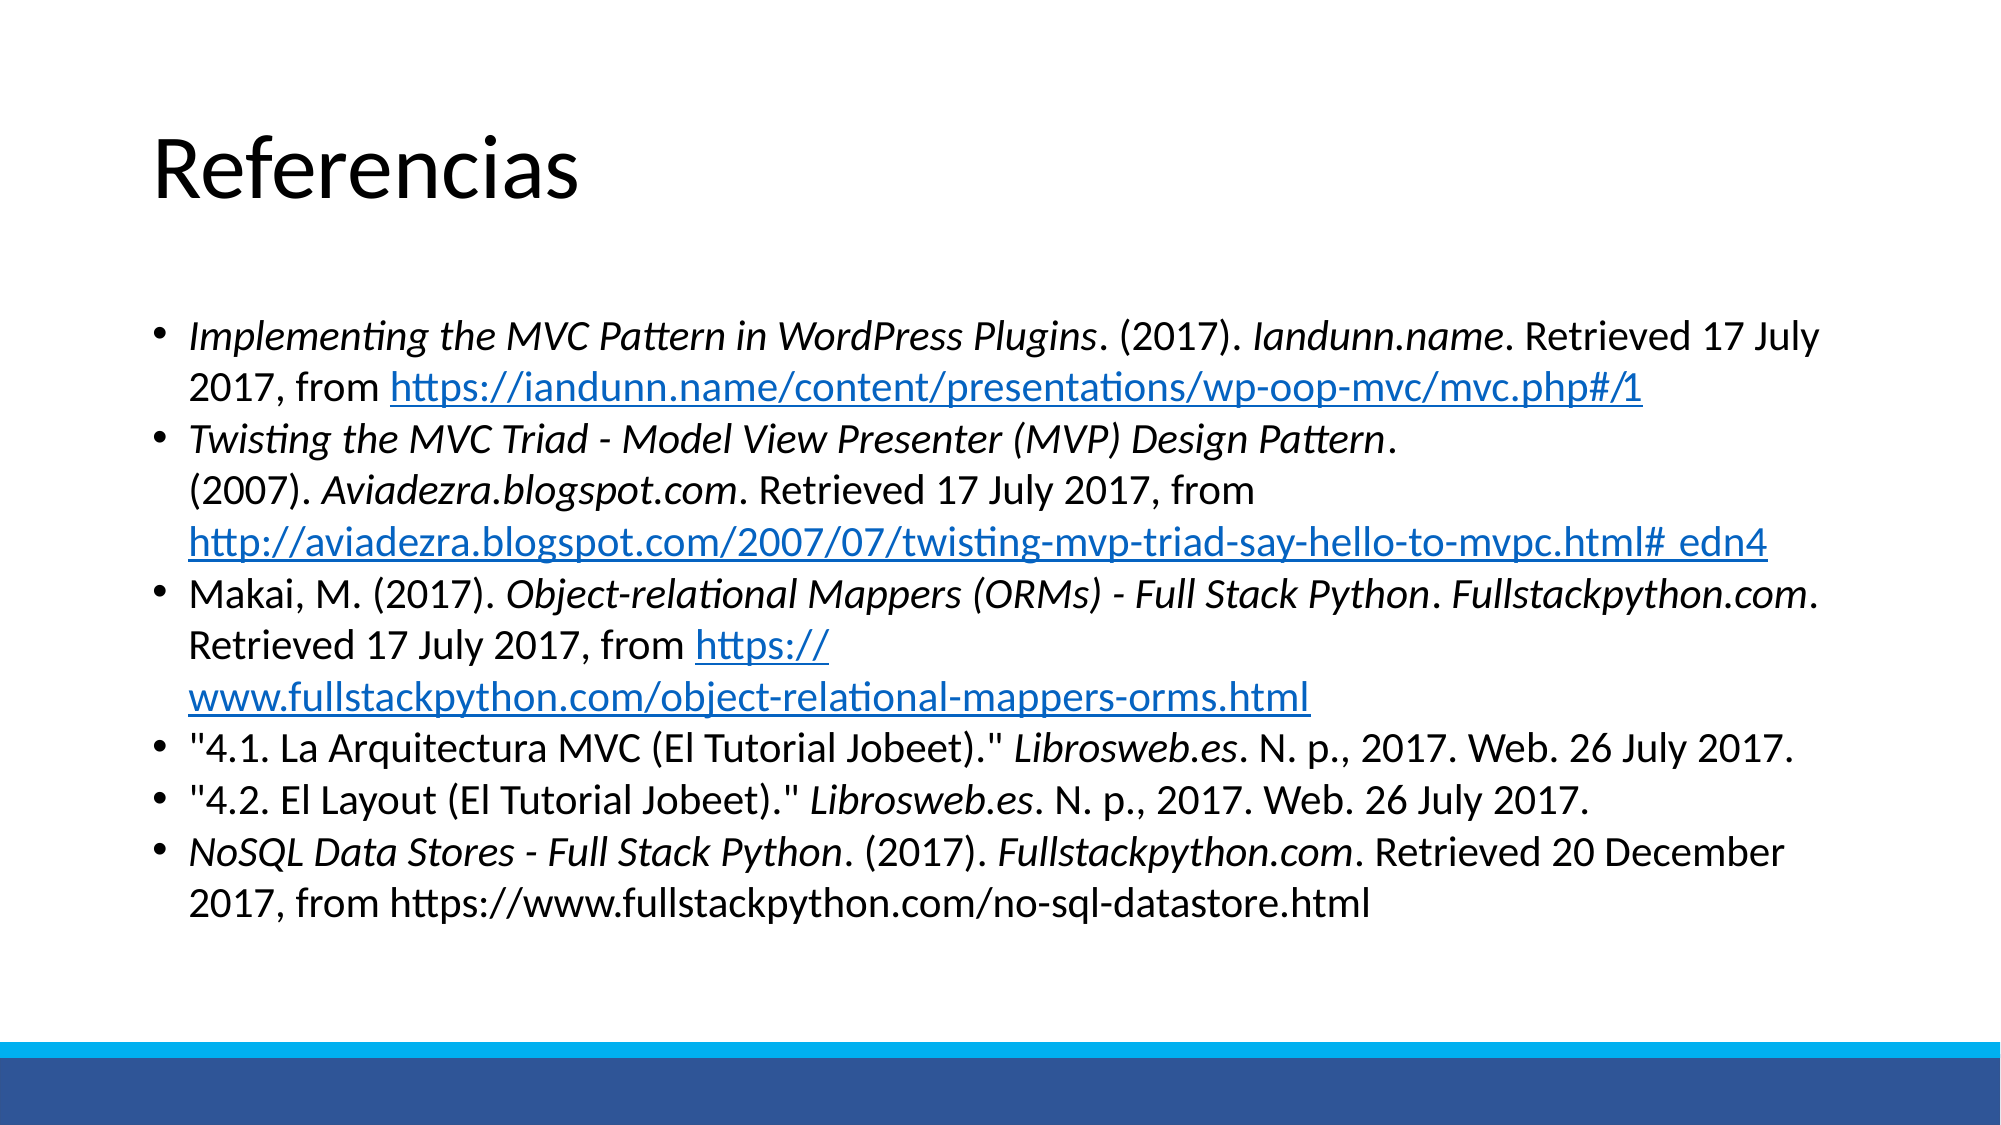

# Referencias
Implementing the MVC Pattern in WordPress Plugins. (2017). Iandunn.name. Retrieved 17 July 2017, from https://iandunn.name/content/presentations/wp-oop-mvc/mvc.php#/1
Twisting the MVC Triad - Model View Presenter (MVP) Design Pattern. (2007). Aviadezra.blogspot.com. Retrieved 17 July 2017, from http://aviadezra.blogspot.com/2007/07/twisting-mvp-triad-say-hello-to-mvpc.html#_edn4
Makai, M. (2017). Object-relational Mappers (ORMs) - Full Stack Python. Fullstackpython.com. Retrieved 17 July 2017, from https://www.fullstackpython.com/object-relational-mappers-orms.html
"4.1. La Arquitectura MVC (El Tutorial Jobeet)." Librosweb.es. N. p., 2017. Web. 26 July 2017.
"4.2. El Layout (El Tutorial Jobeet)." Librosweb.es. N. p., 2017. Web. 26 July 2017.
NoSQL Data Stores - Full Stack Python. (2017). Fullstackpython.com. Retrieved 20 December 2017, from https://www.fullstackpython.com/no-sql-datastore.html